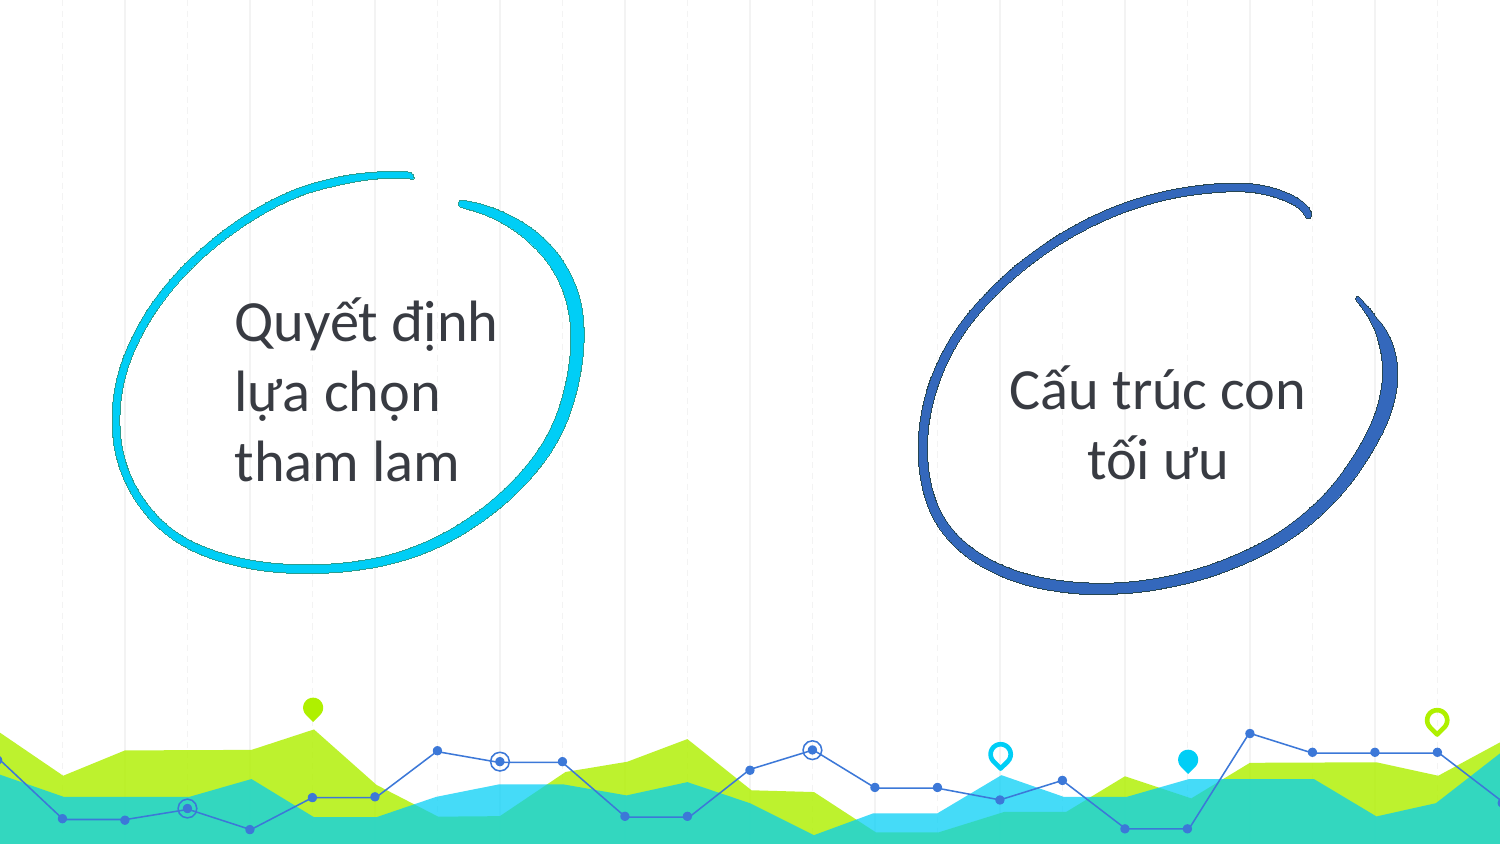

Quyết định lựa chọn tham lam

Cấu trúc con tối ưu